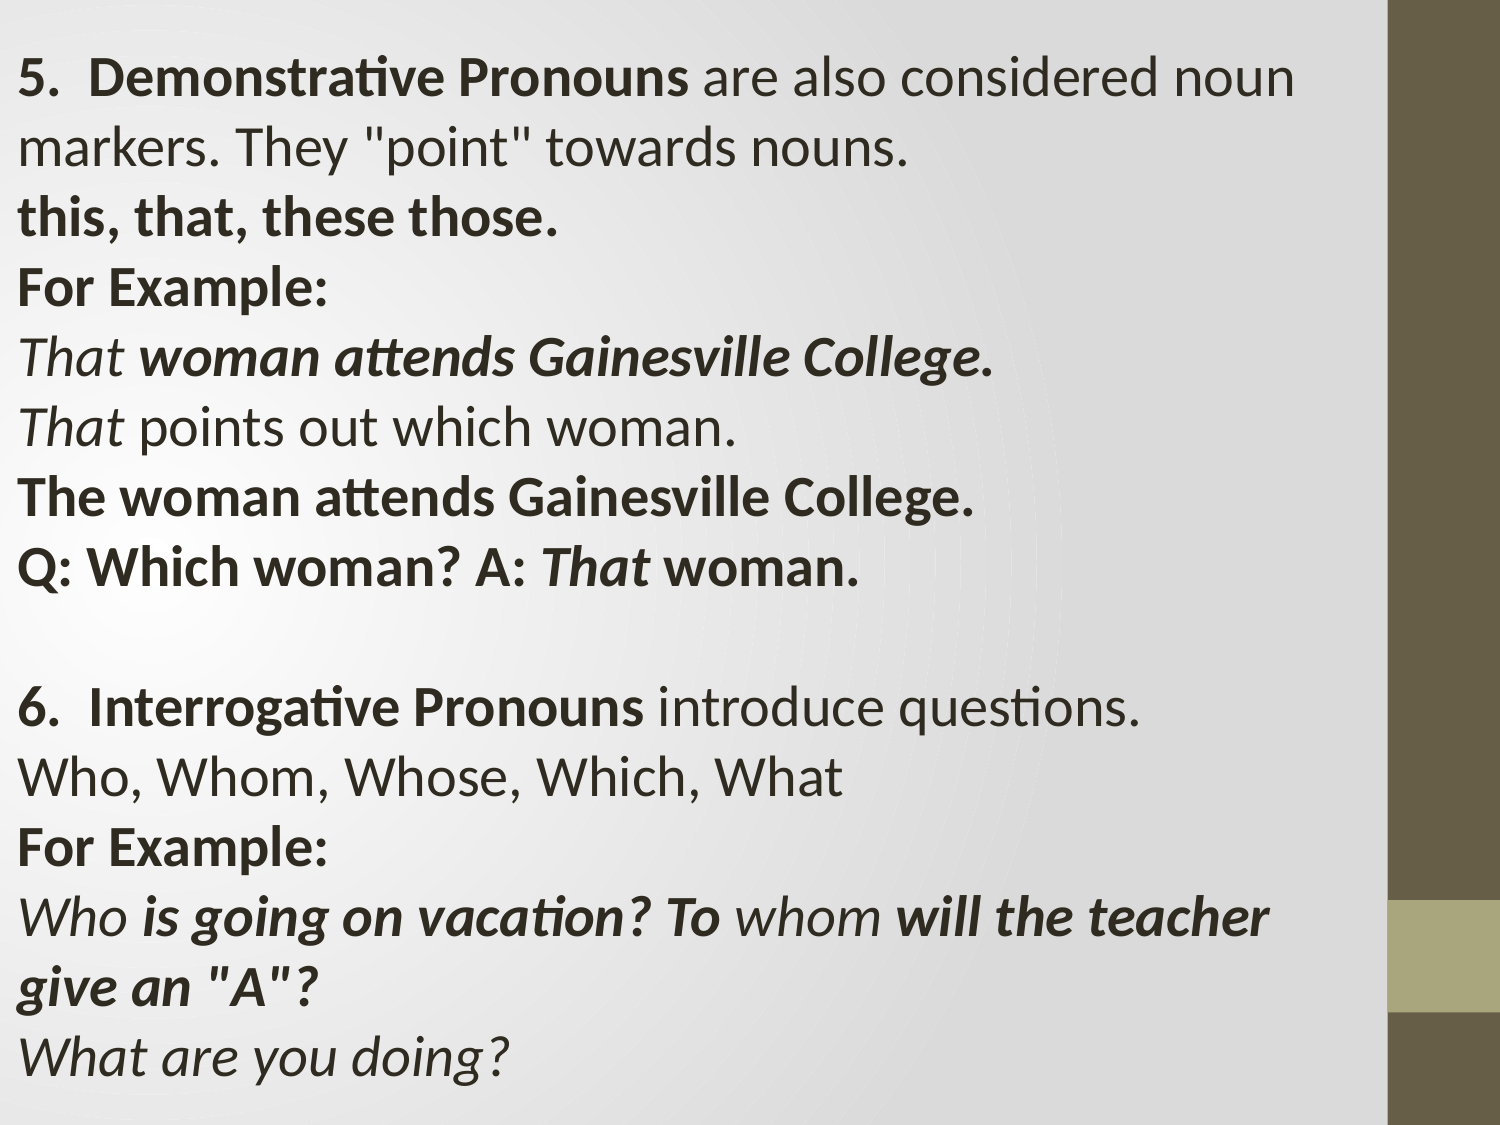

5.  Demonstrative Pronouns are also considered noun markers. They "point" towards nouns.
this, that, these those.
For Example:
That woman attends Gainesville College.
That points out which woman.
The woman attends Gainesville College.
Q: Which woman? A: That woman.

6.  Interrogative Pronouns introduce questions.
Who, Whom, Whose, Which, What
For Example:
Who is going on vacation? To whom will the teacher give an "A"?
What are you doing?